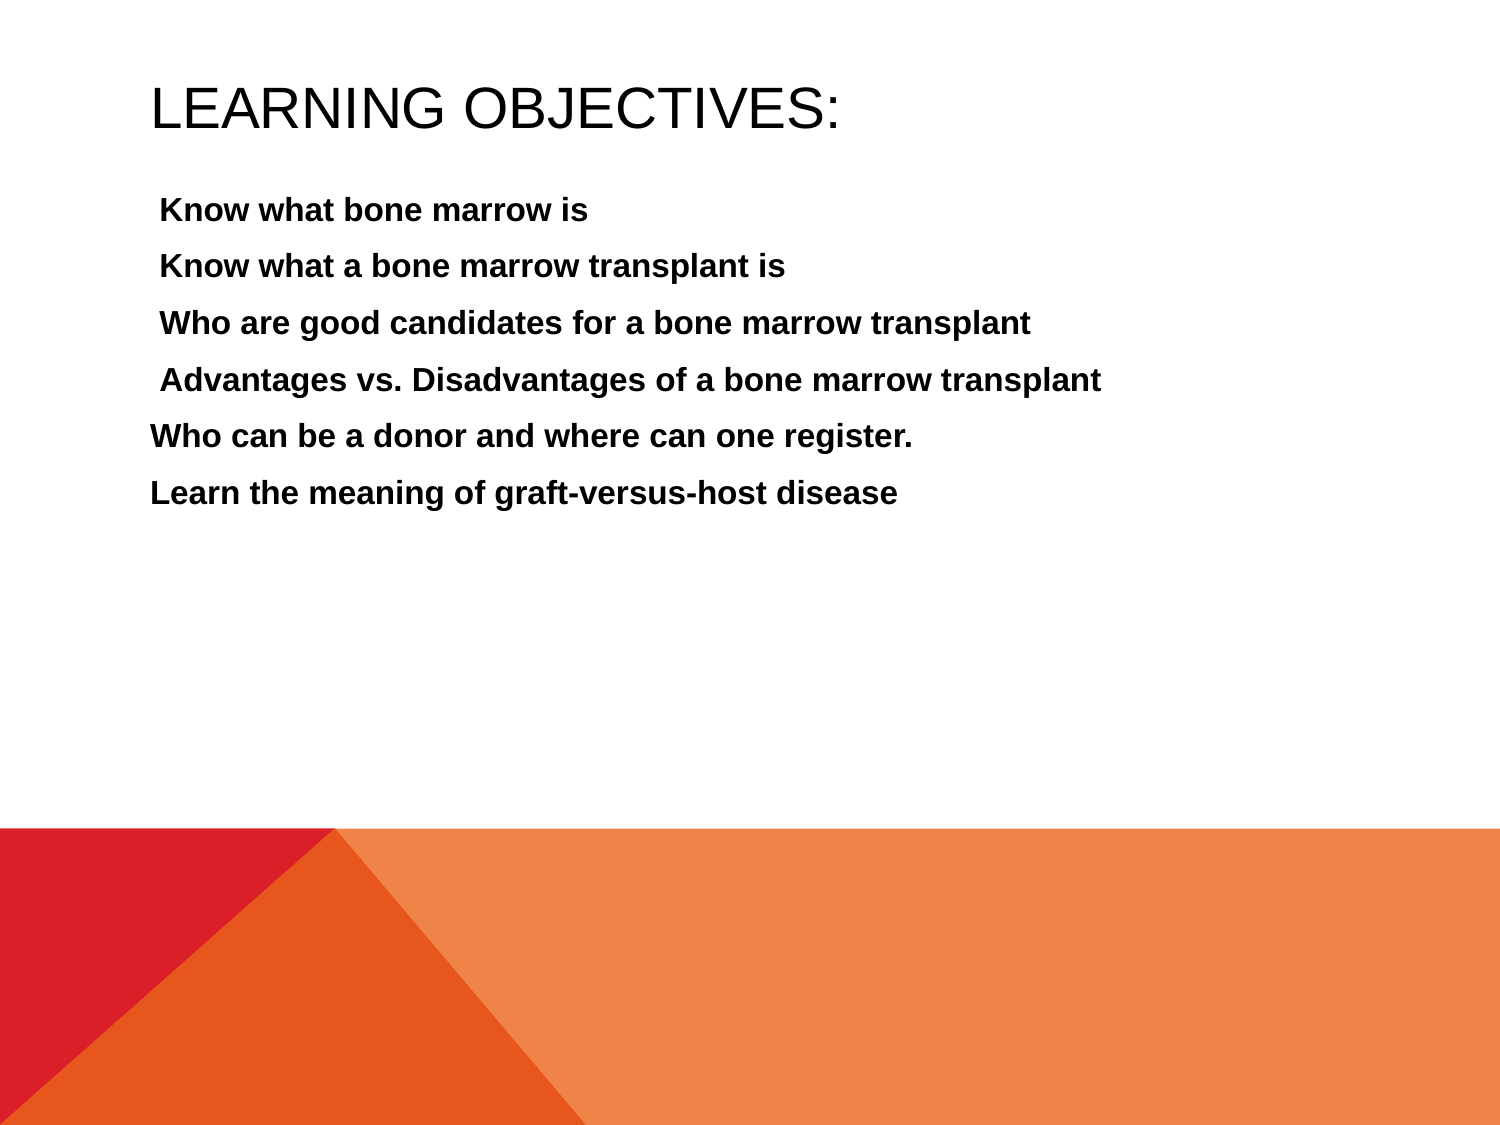

# Learning Objectives:
 Know what bone marrow is
 Know what a bone marrow transplant is
 Who are good candidates for a bone marrow transplant
 Advantages vs. Disadvantages of a bone marrow transplant
Who can be a donor and where can one register.
Learn the meaning of graft-versus-host disease